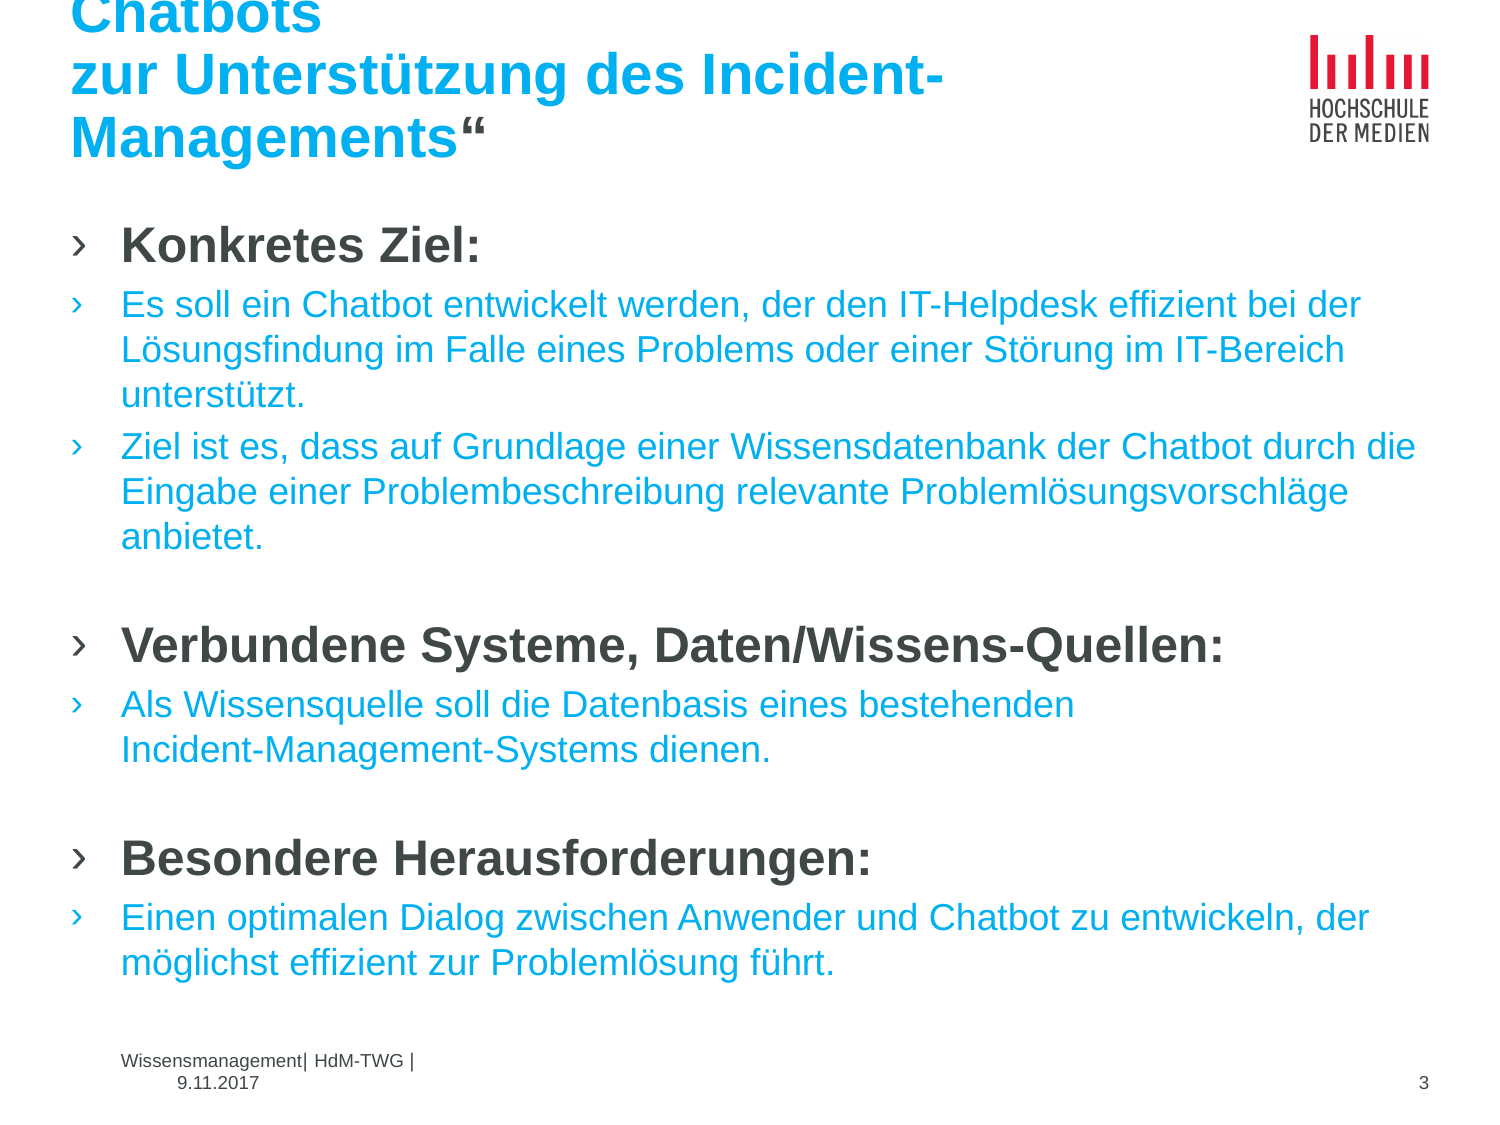

# Chatbot-Szenario: „Entwicklung eines Chatbots zur Unterstützung des Incident-Managements“
Konkretes Ziel:
Es soll ein Chatbot entwickelt werden, der den IT-Helpdesk effizient bei der Lösungsfindung im Falle eines Problems oder einer Störung im IT-Bereich unterstützt.
Ziel ist es, dass auf Grundlage einer Wissensdatenbank der Chatbot durch die  Eingabe einer Problembeschreibung relevante Problemlösungsvorschläge anbietet.
Verbundene Systeme, Daten/Wissens-Quellen:
Als Wissensquelle soll die Datenbasis eines bestehenden
Incident-Management-Systems dienen.
Besondere Herausforderungen:
Einen optimalen Dialog zwischen Anwender und Chatbot zu entwickeln, der möglichst effizient zur Problemlösung führt.